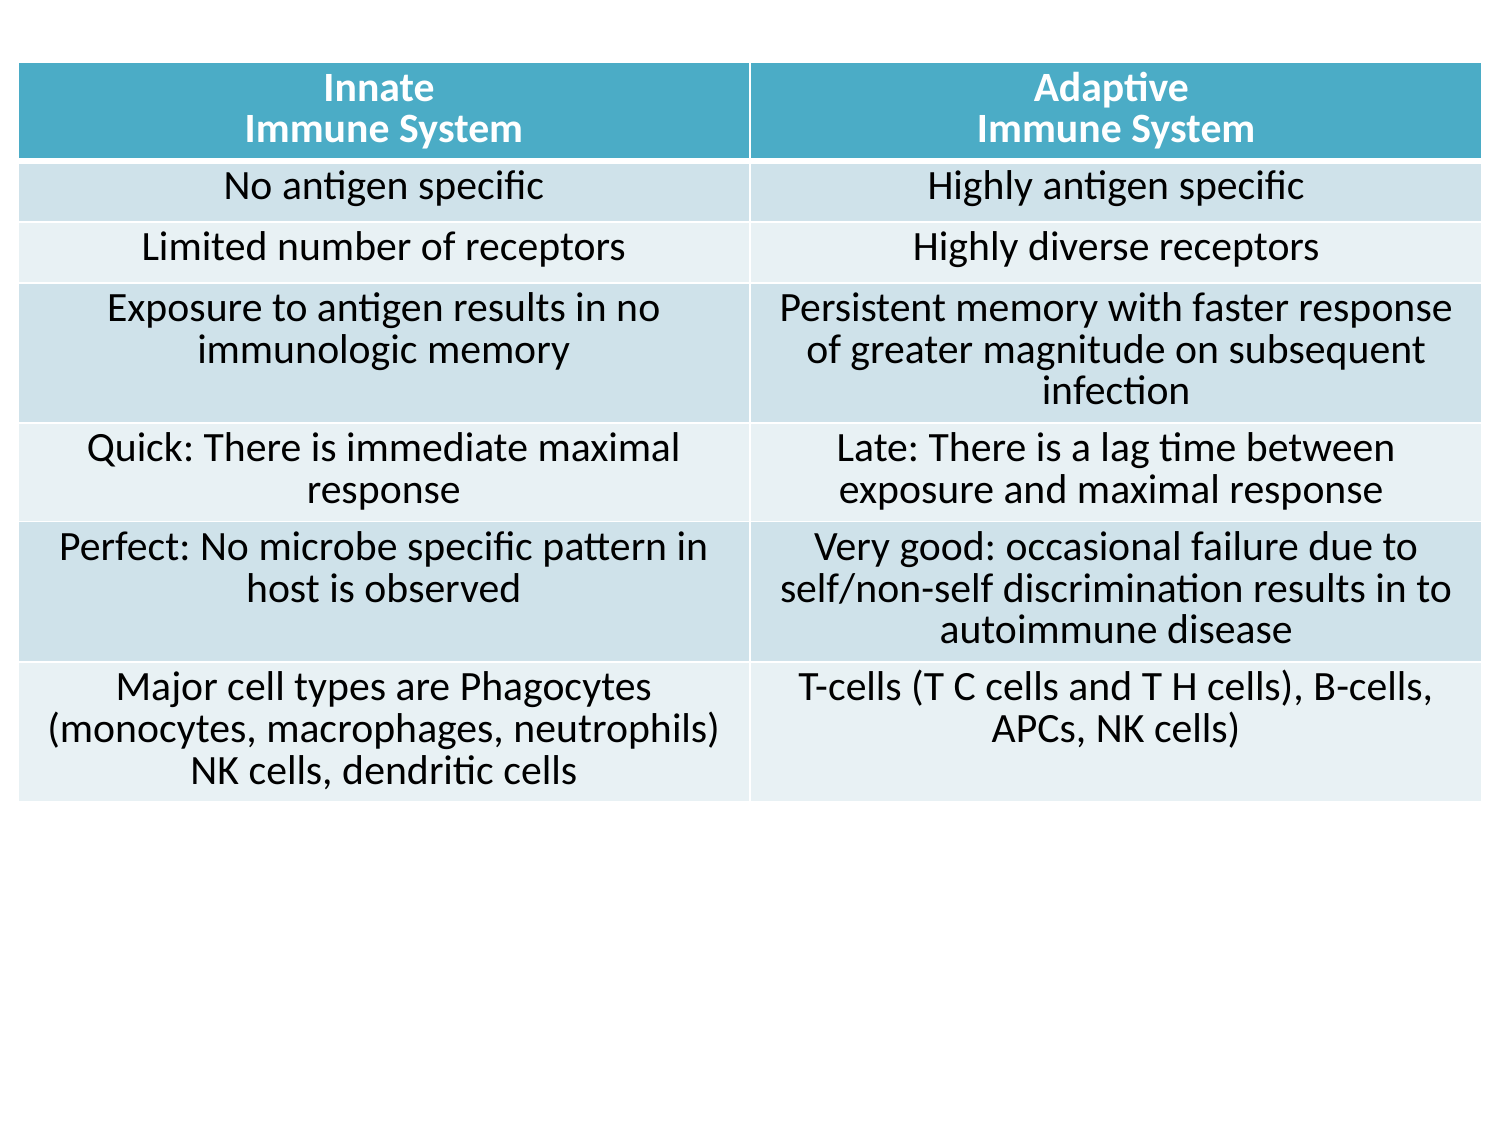

| Innate Immune System | Adaptive Immune System |
| --- | --- |
| No antigen specific | Highly antigen specific |
| Limited number of receptors | Highly diverse receptors |
| Exposure to antigen results in no immunologic memory | Persistent memory with faster response of greater magnitude on subsequent infection |
| Quick: There is immediate maximal response | Late: There is a lag time between exposure and maximal response |
| Perfect: No microbe specific pattern in host is observed | Very good: occasional failure due to self/non-self discrimination results in to autoimmune disease |
| Major cell types are Phagocytes (monocytes, macrophages, neutrophils) NK cells, dendritic cells | T-cells (T C cells and T H cells), B-cells, APCs, NK cells) |